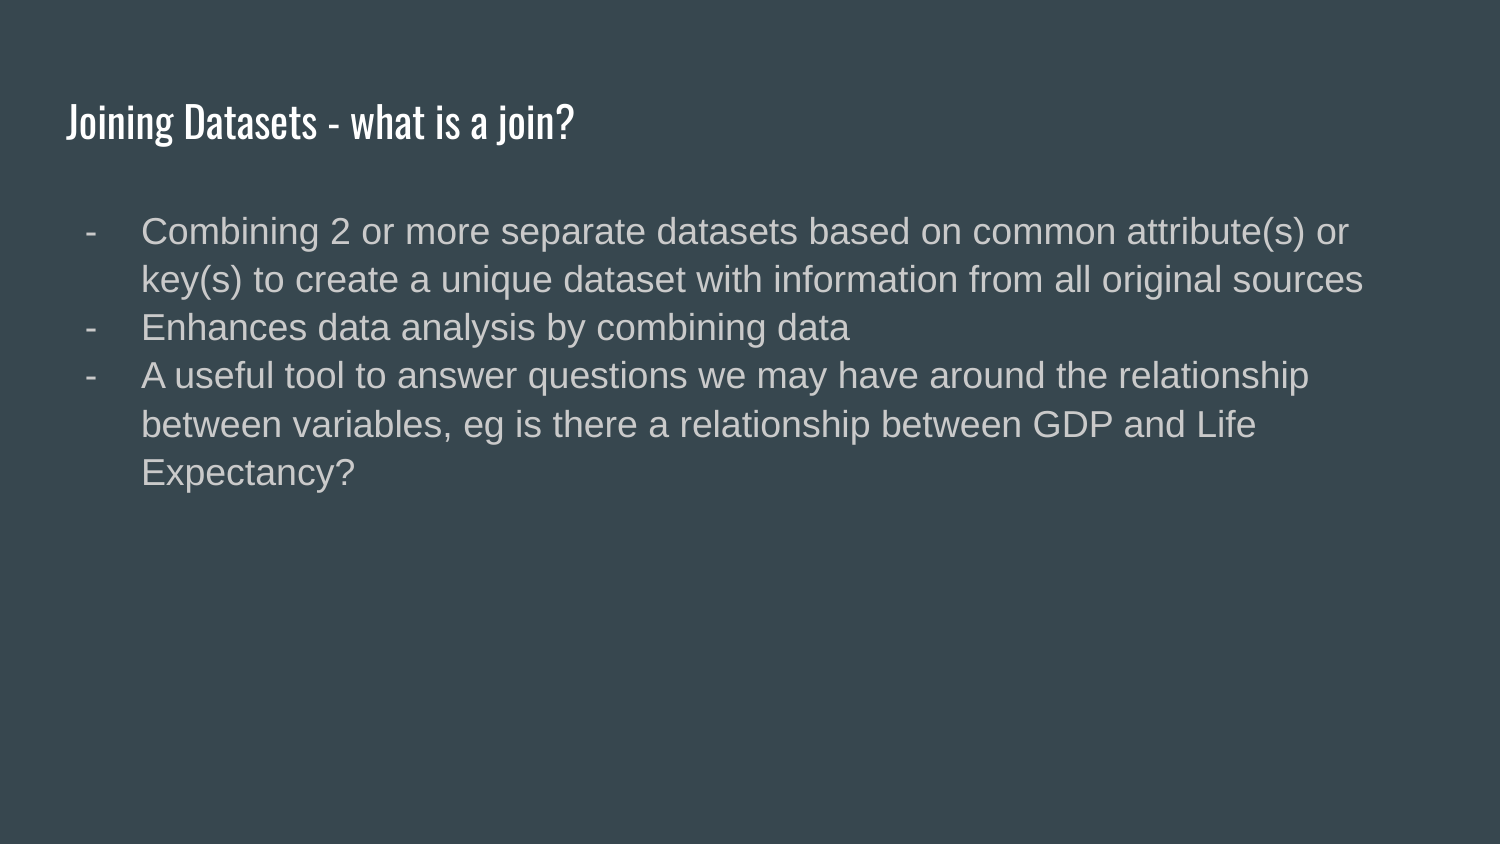

# Joining Datasets - what is a join?
Combining 2 or more separate datasets based on common attribute(s) or key(s) to create a unique dataset with information from all original sources
Enhances data analysis by combining data
A useful tool to answer questions we may have around the relationship between variables, eg is there a relationship between GDP and Life Expectancy?